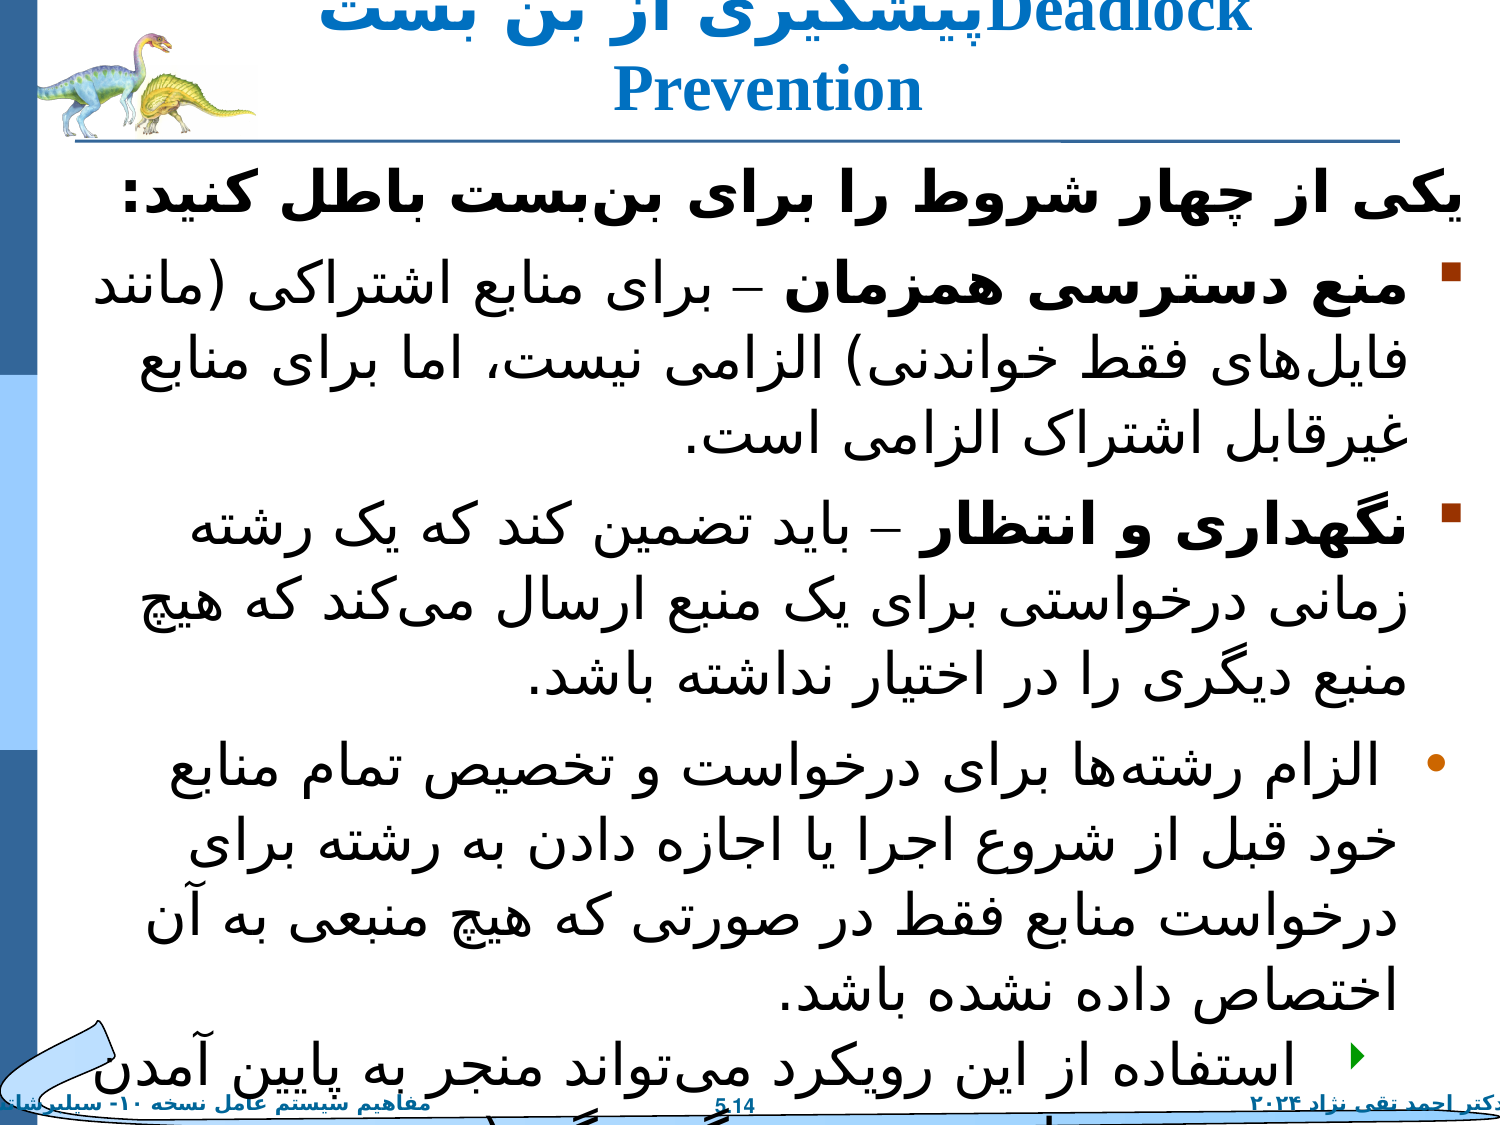

# پیشگیری از بن بستDeadlock Prevention
یکی از چهار شروط را برای بن‌بست باطل کنید:
منع دسترسی همزمان – برای منابع اشتراکی (مانند فایل‌های فقط خواندنی) الزامی نیست، اما برای منابع غیرقابل اشتراک الزامی است.
نگهداری و انتظار – باید تضمین کند که یک رشته زمانی درخواستی برای یک منبع ارسال می‌کند که هیچ منبع دیگری را در اختیار نداشته باشد.
 الزام رشته‌ها برای درخواست و تخصیص تمام منابع خود قبل از شروع اجرا یا اجازه دادن به رشته برای درخواست منابع فقط در صورتی که هیچ منبعی به آن اختصاص داده نشده باشد.
  استفاده از این رویکرد می‌تواند منجر به پایین آمدن بهره‌وری منابع و همچنین گرسنگی (عدم تخصیص منابع به یک رشته برای مدت طولانی) شود.